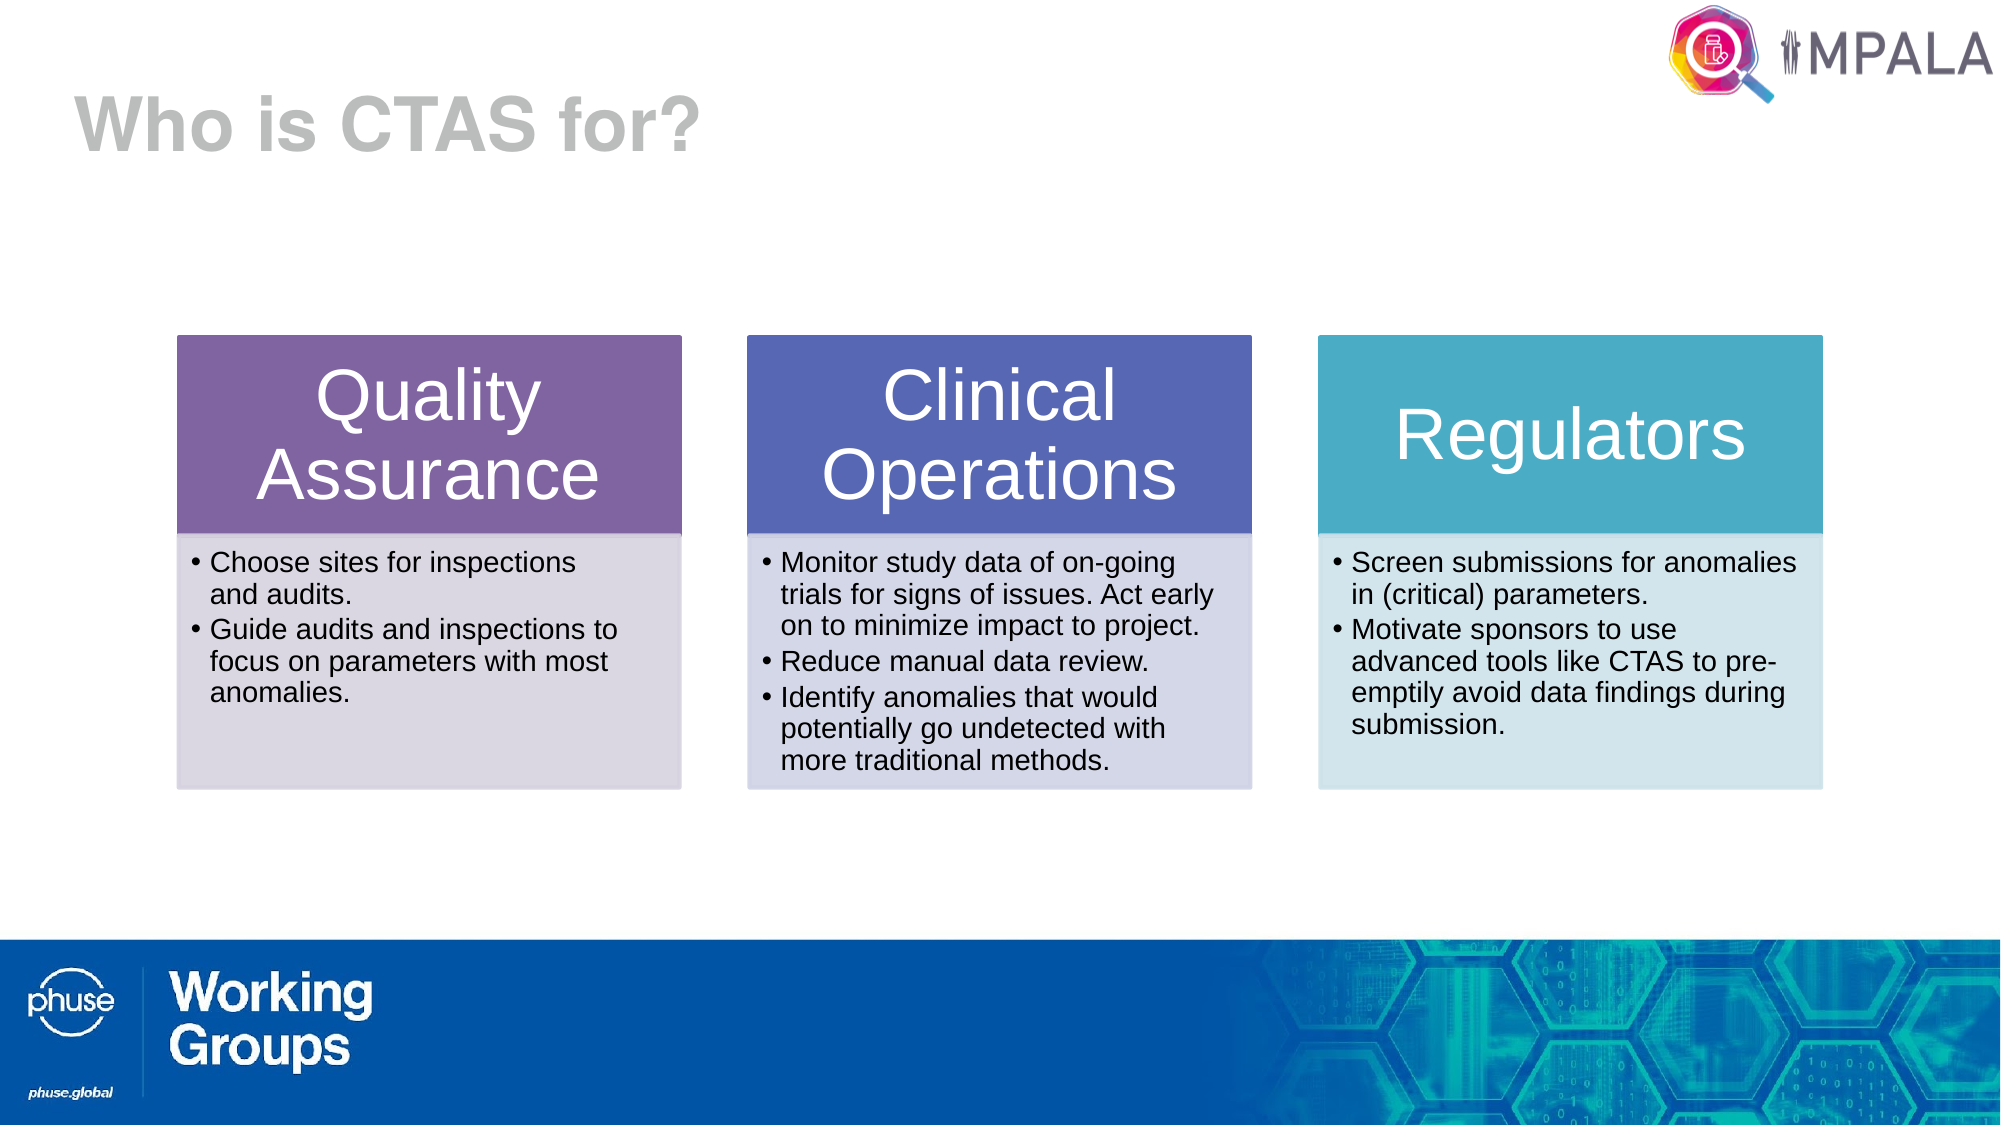

# Who is CTAS for?
Quality Assurance
Choose sites for inspections
and audits.
Guide audits and inspections to focus on parameters with most anomalies.
Clinical Operations
Monitor study data of on-going trials for signs of issues. Act early on to minimize impact to project.
Reduce manual data review.
Identify anomalies that would potentially go undetected with more traditional methods.
Regulators
Screen submissions for anomalies
in (critical) parameters.
Motivate sponsors to use advanced tools like CTAS to pre-emptily avoid data findings during submission.